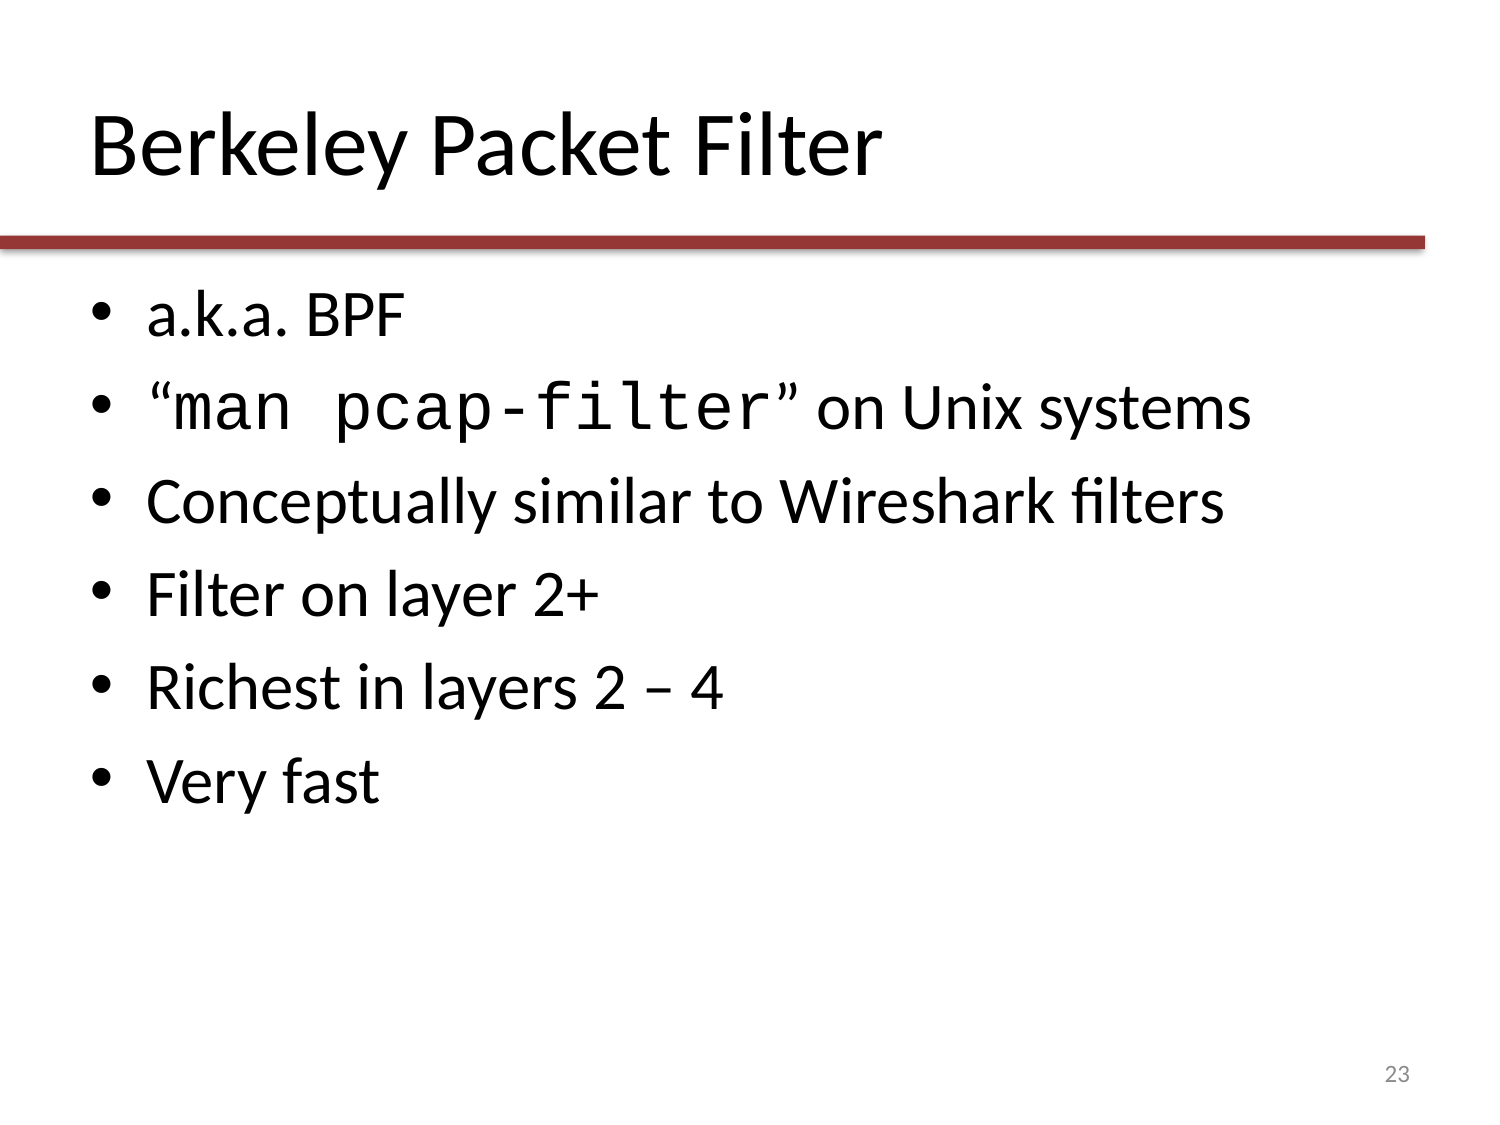

Berkeley Packet Filter
a.k.a. BPF
“man pcap-filter” on Unix systems
Conceptually similar to Wireshark filters
Filter on layer 2+
Richest in layers 2 – 4
Very fast

23